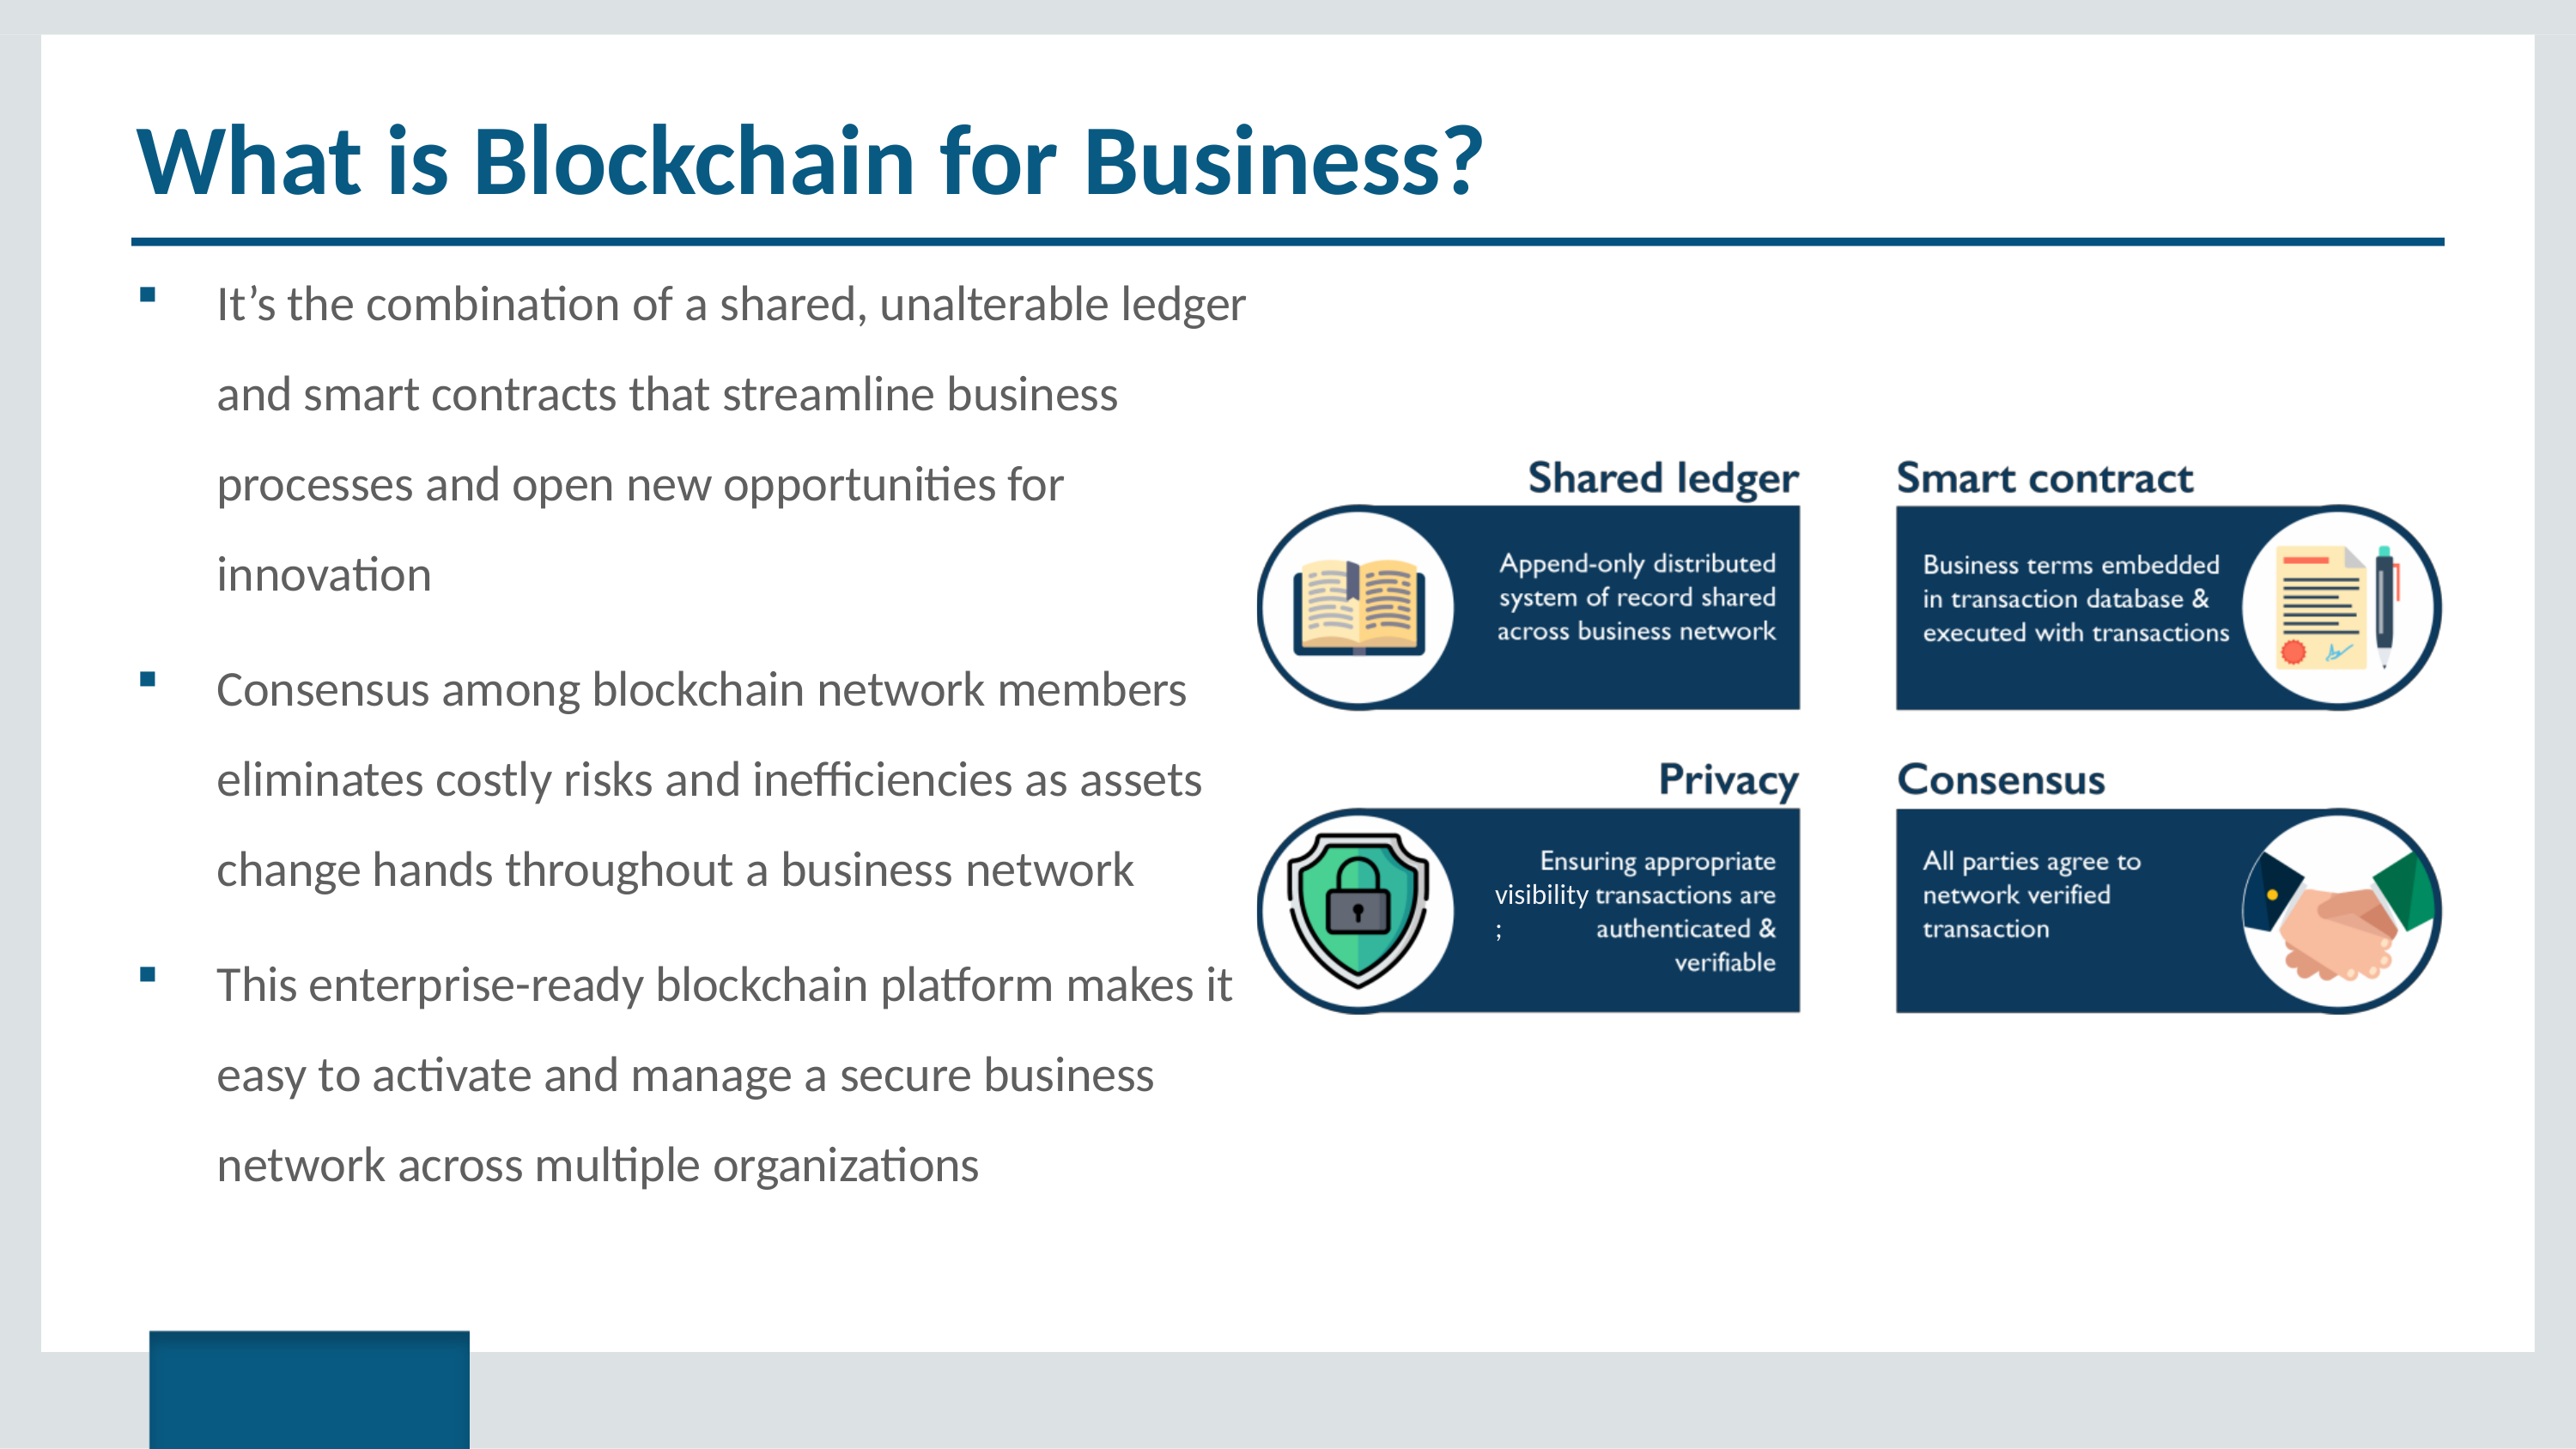

# What is Blockchain for Business?
It’s the combination of a shared, unalterable ledger  and smart contracts that streamline business  processes and open new opportunities for  innovation

Consensus among blockchain network members  eliminates costly risks and inefficiencies as assets  change hands throughout a business network
This enterprise-ready blockchain platform makes it  easy to activate and manage a secure business  network across multiple organizations
visibility;